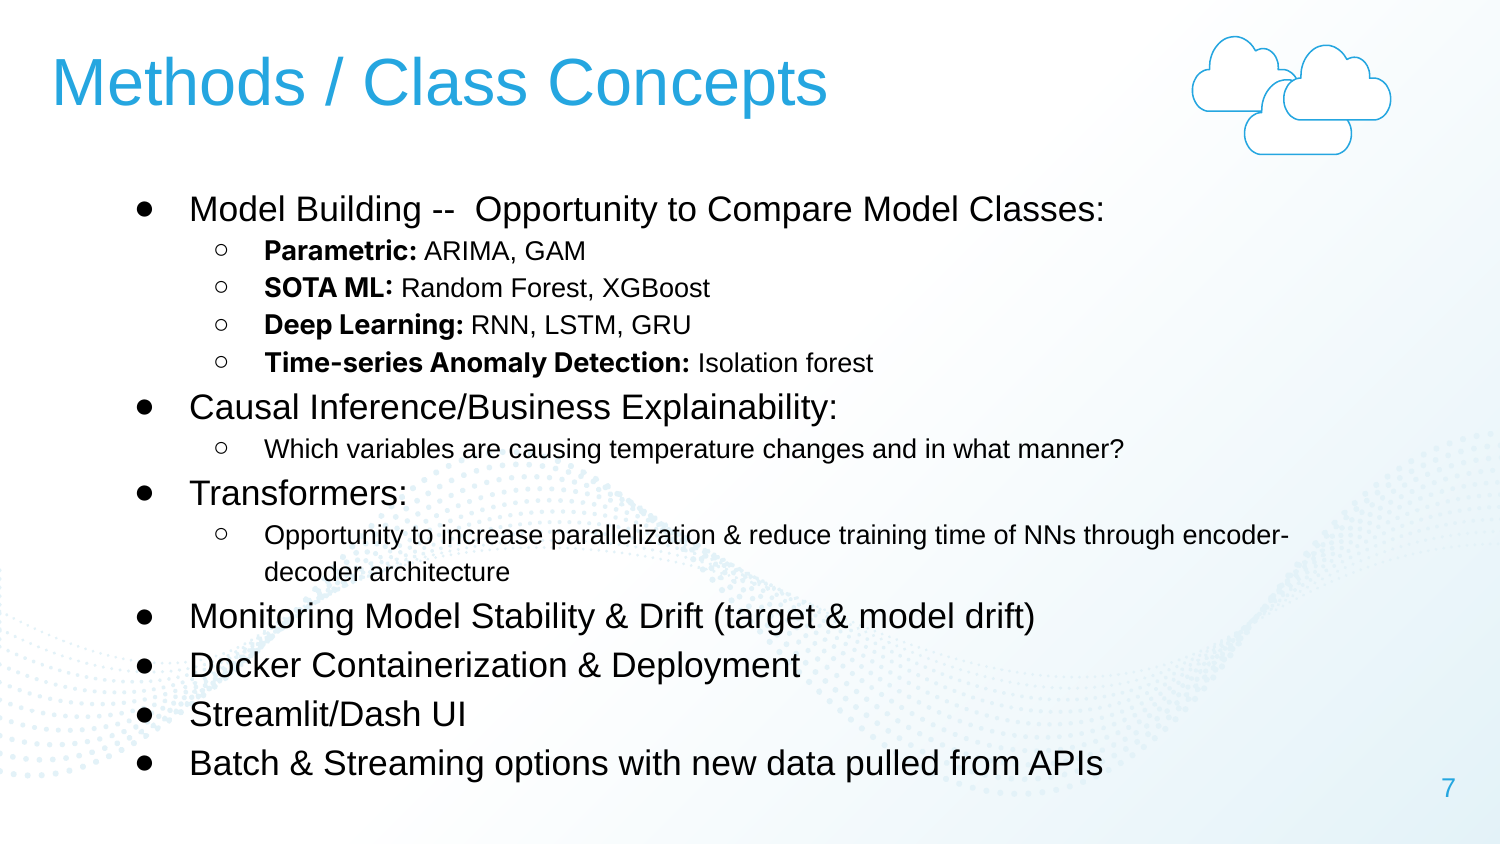

# Methods / Class Concepts

Model Building --  Opportunity to Compare Model Classes:
Parametric: ARIMA, GAM
SOTA ML: Random Forest, XGBoost
Deep Learning: RNN, LSTM, GRU
Time-series Anomaly Detection: Isolation forest
Causal Inference/Business Explainability:
Which variables are causing temperature changes and in what manner?
Transformers:
Opportunity to increase parallelization & reduce training time of NNs through encoder-decoder architecture
Monitoring Model Stability & Drift (target & model drift)
Docker Containerization & Deployment
Streamlit/Dash UI
Batch & Streaming options with new data pulled from APIs
7